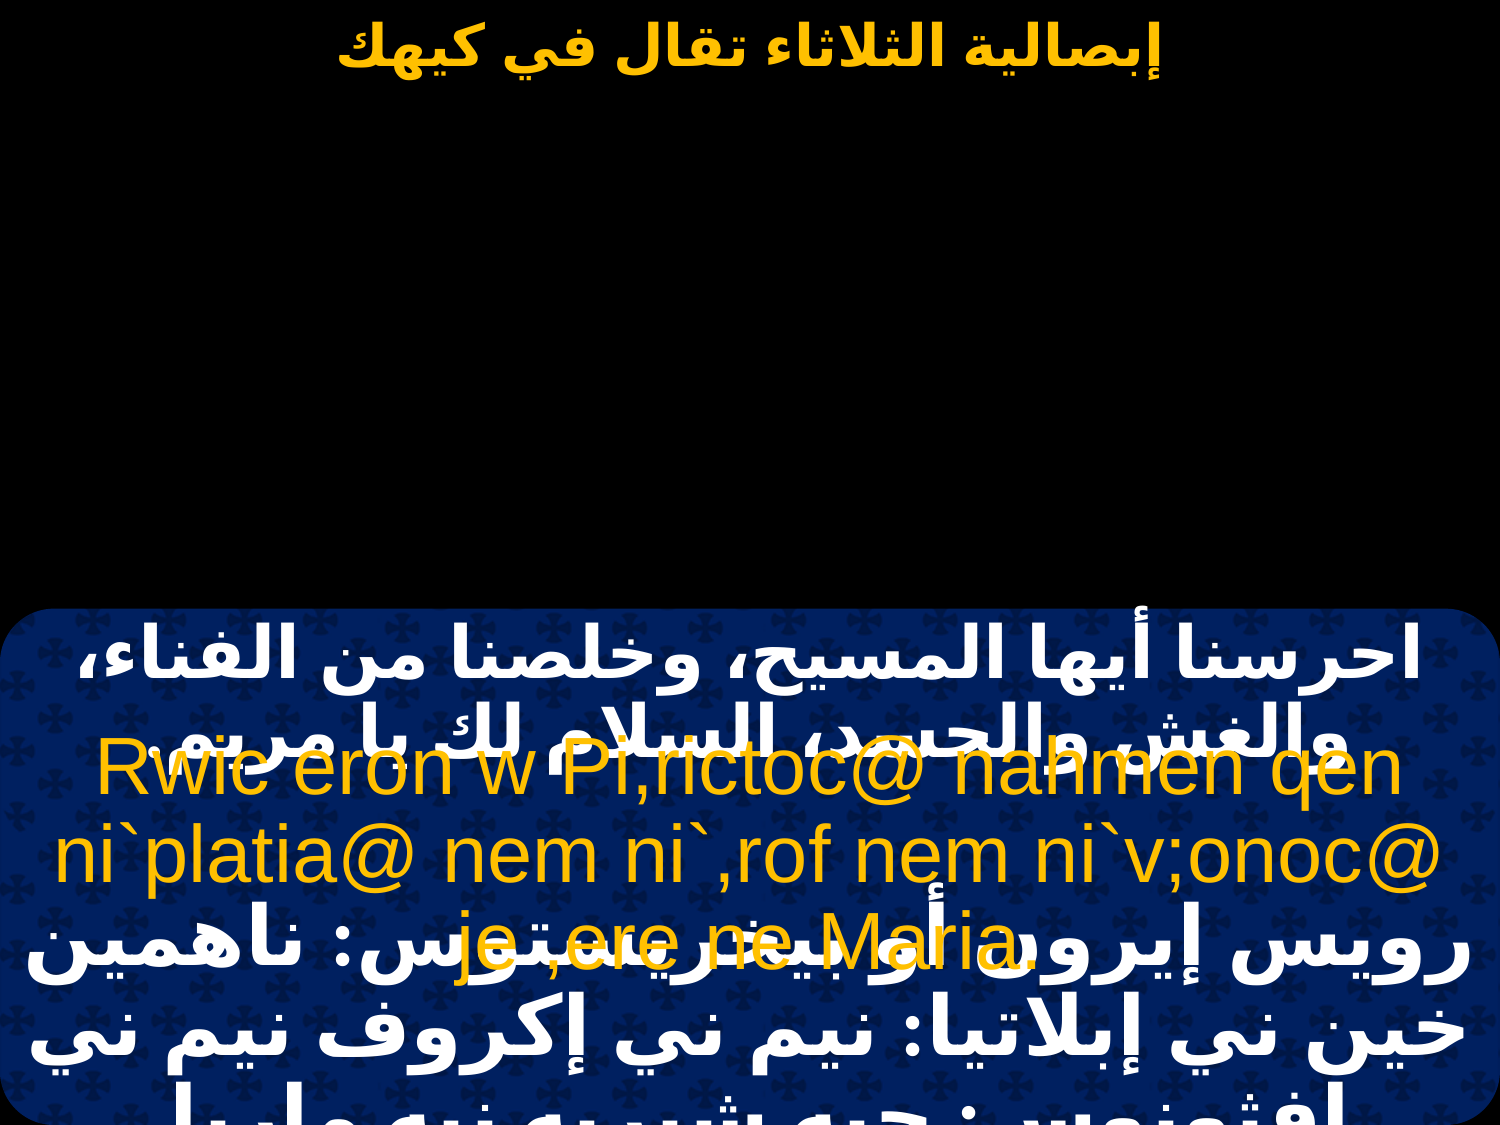

#
احرسنا أيها المسيح، وخلصنا من الفناء، والغش والحسد، السلام لك يا مريم.
Rwic eron w Pi,rictoc@ nahmen qen ni`platia@ nem ni`,rof nem ni`v;onoc@ je ,ere ne Maria.
رويس إيرون أو بيخريستوس: ناهمين خين ني إبلاتيا: نيم ني إكروف نيم ني إفثونوس: چيه شيريه نيه ماريا.